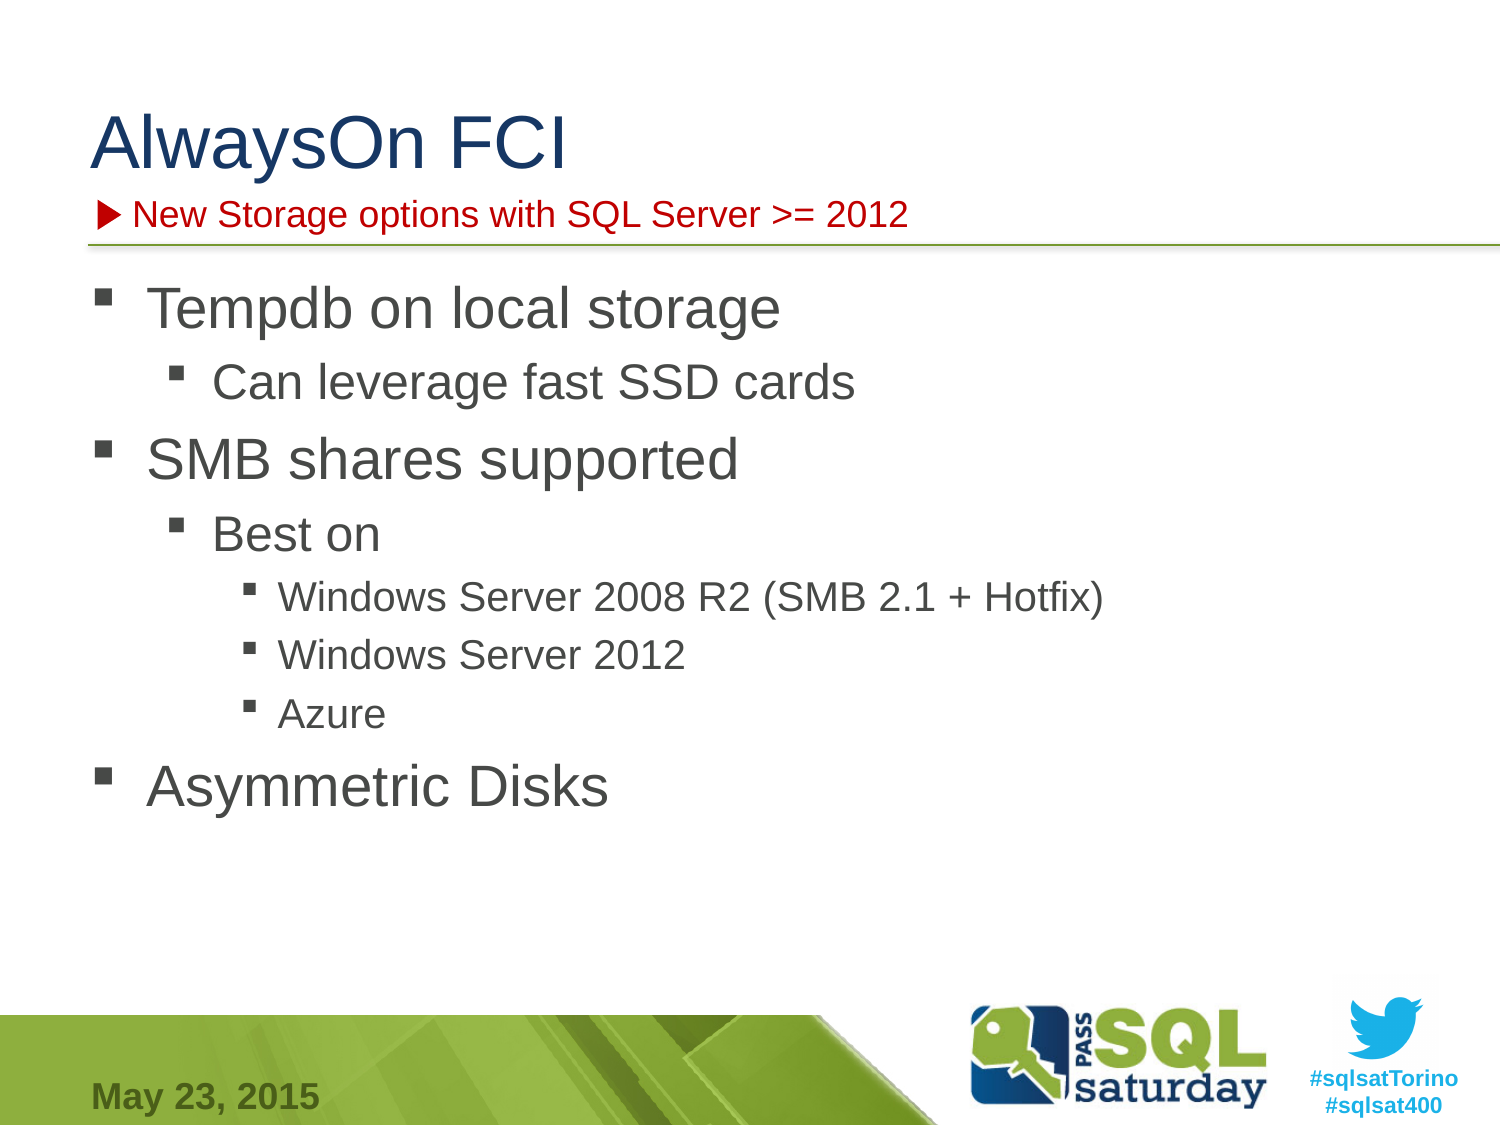

# AlwaysOn FCI
New Storage options with SQL Server >= 2012
Tempdb on local storage
Can leverage fast SSD cards
SMB shares supported
Best on
Windows Server 2008 R2 (SMB 2.1 + Hotfix)
Windows Server 2012
Azure
Asymmetric Disks